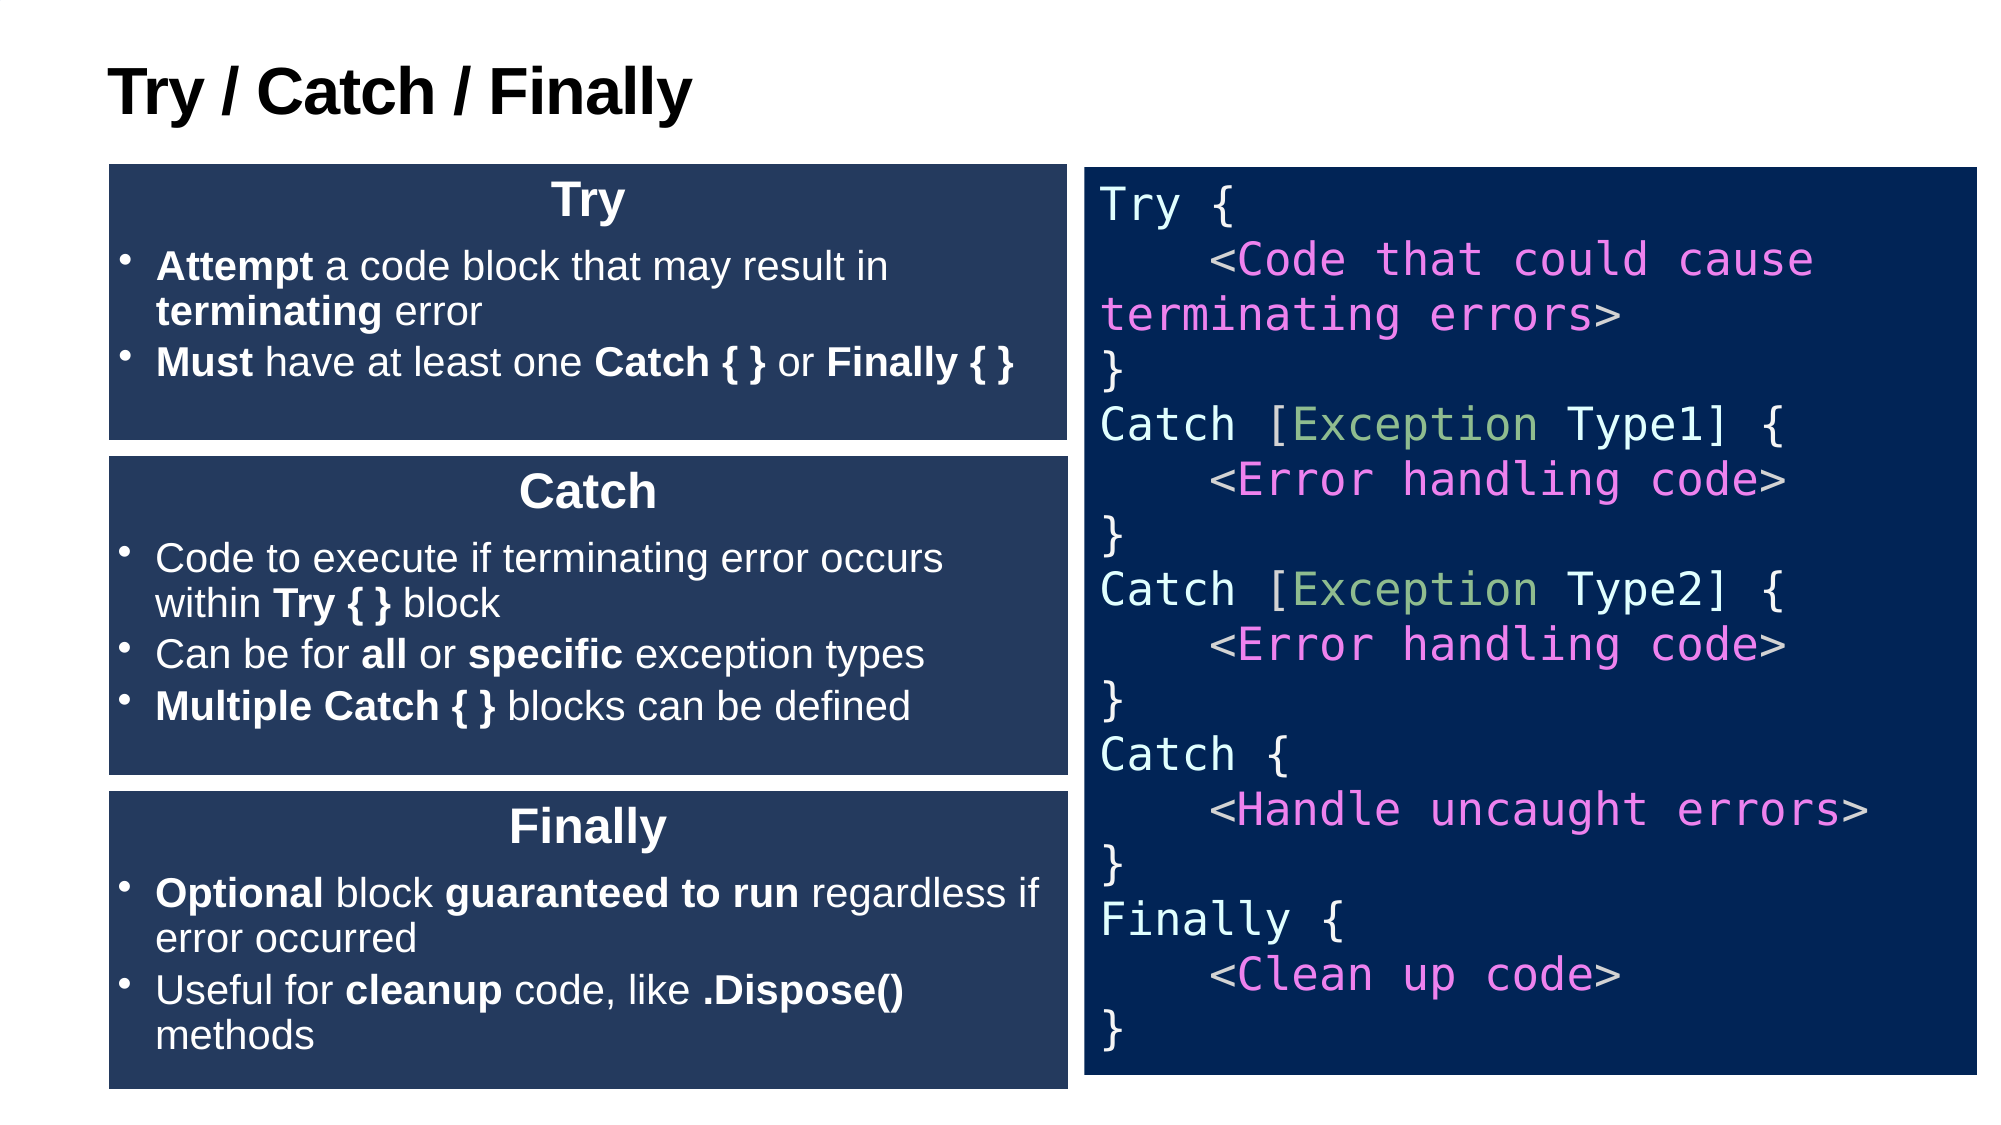

# Try / Catch / Finally
Try
Attempt a code block that may result in terminating error
Must have at least one Catch { } or Finally { }
Catch
Code to execute if terminating error occurs within Try { } block
Can be for all or specific exception types
Multiple Catch { } blocks can be defined
Finally
Optional block guaranteed to run regardless if error occurred
Useful for cleanup code, like .Dispose() methods
Try {
    <Code that could cause terminating errors>
}
Catch [Exception Type1] {
    <Error handling code>
}
Catch [Exception Type2] {
    <Error handling code>
}
Catch {
    <Handle uncaught errors>
}
Finally {
    <Clean up code>
}